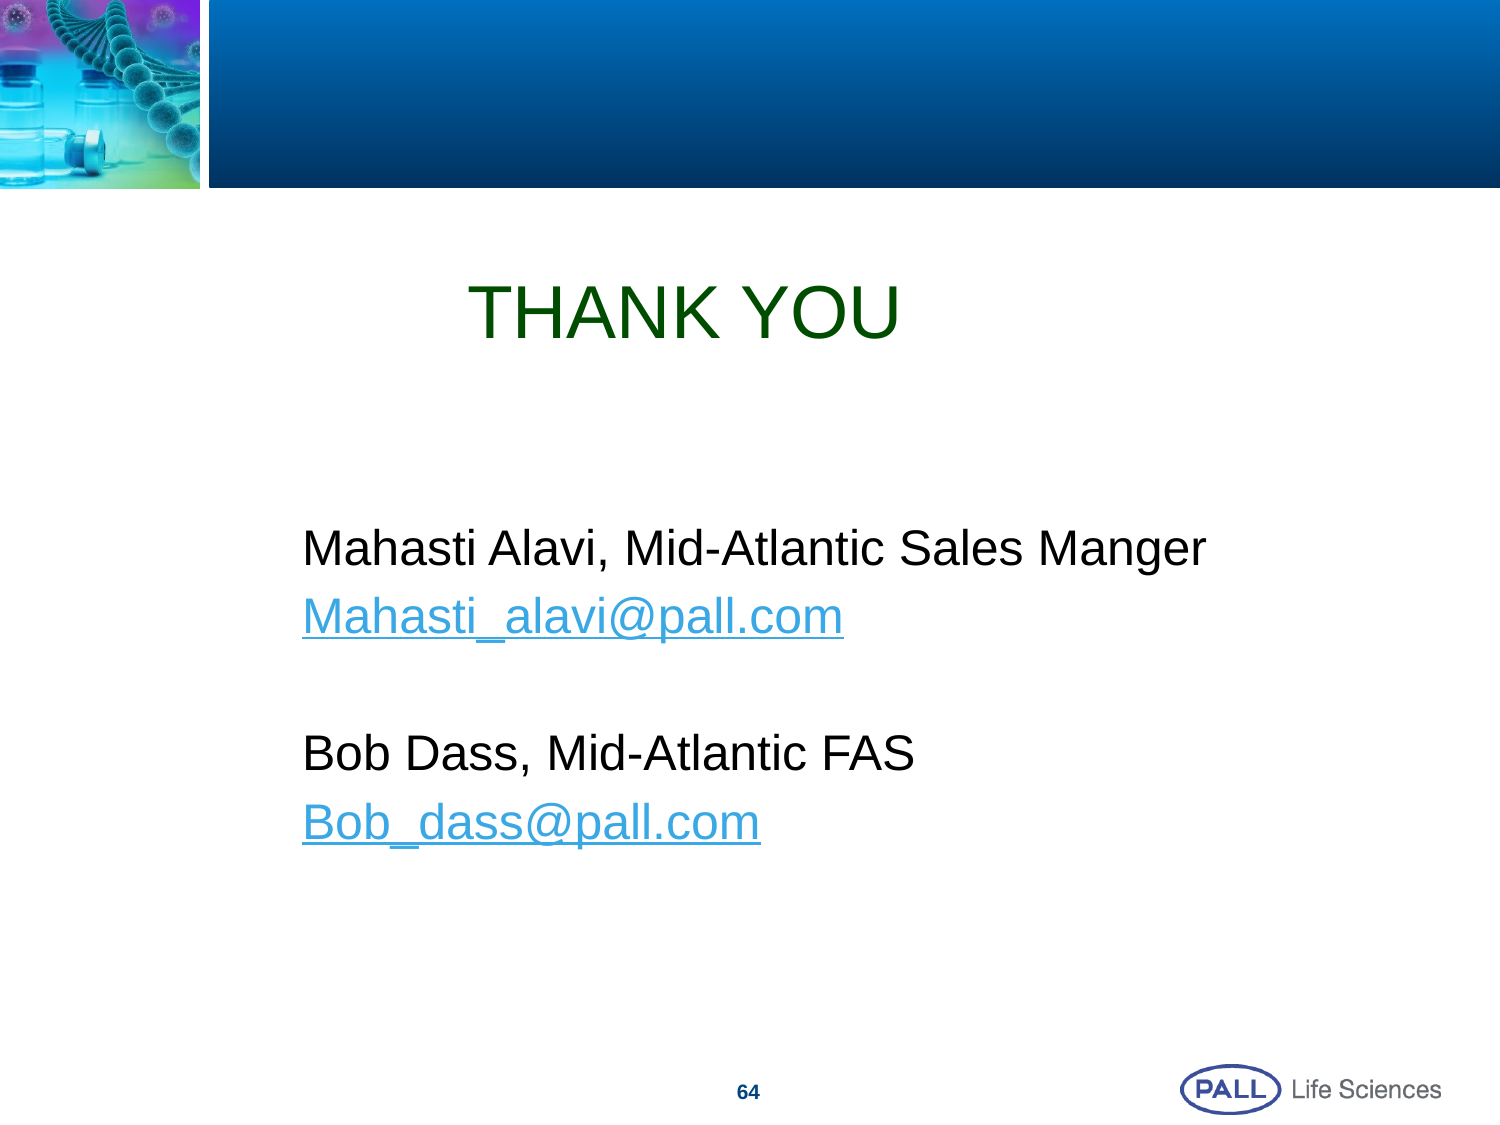

#
THANK YOU
Mahasti Alavi, Mid-Atlantic Sales Manger
Mahasti_alavi@pall.com

Bob Dass, Mid-Atlantic FAS
Bob_dass@pall.com